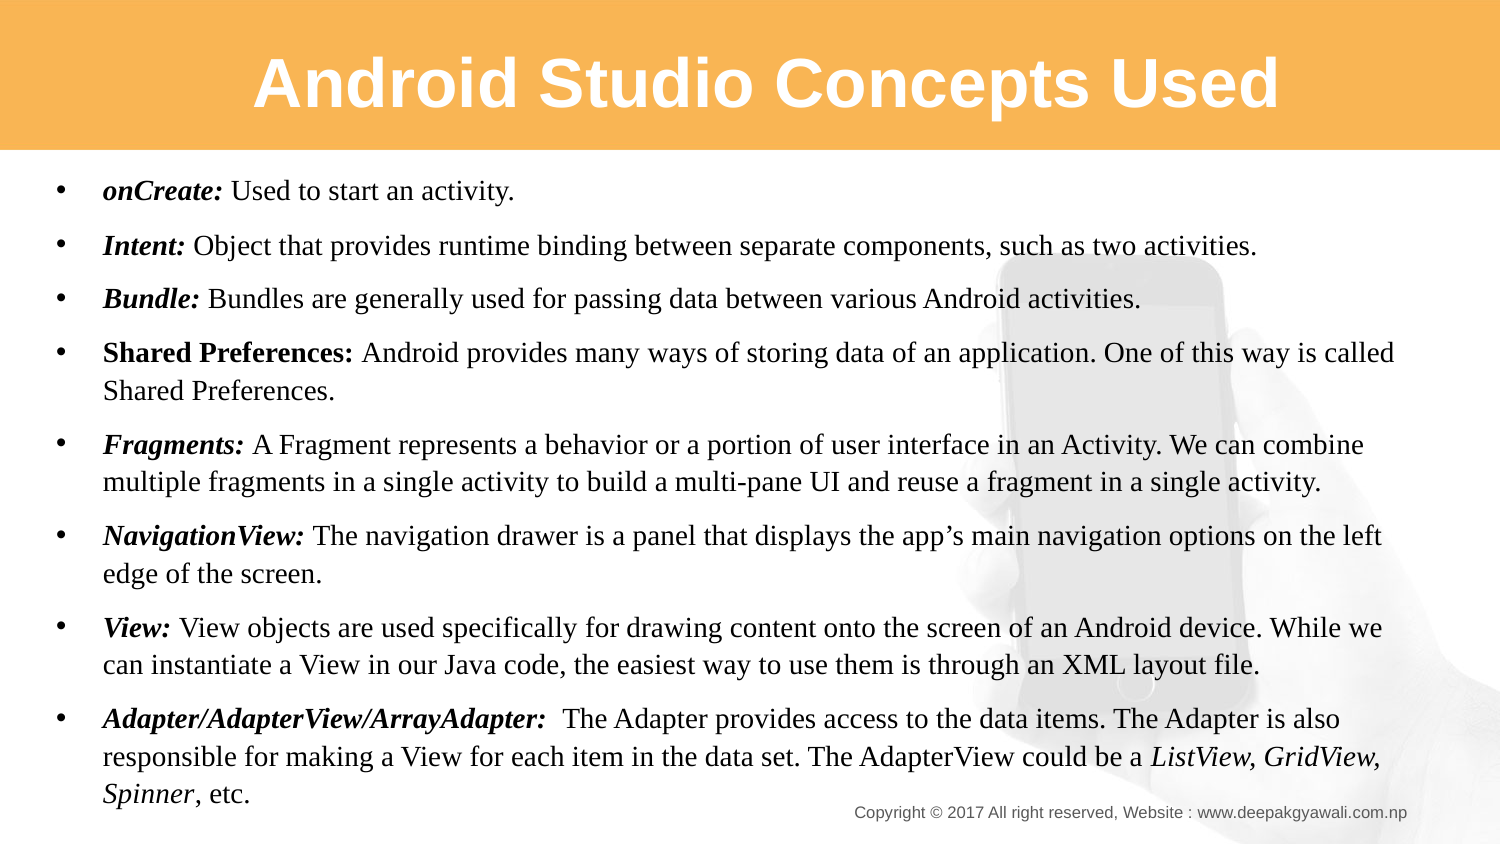

Android Studio Concepts Used
onCreate: Used to start an activity.
Intent: Object that provides runtime binding between separate components, such as two activities.
Bundle: Bundles are generally used for passing data between various Android activities.
Shared Preferences: Android provides many ways of storing data of an application. One of this way is called Shared Preferences.
Fragments: A Fragment represents a behavior or a portion of user interface in an Activity. We can combine multiple fragments in a single activity to build a multi-pane UI and reuse a fragment in a single activity.
NavigationView: The navigation drawer is a panel that displays the app’s main navigation options on the left edge of the screen.
View: View objects are used specifically for drawing content onto the screen of an Android device. While we can instantiate a View in our Java code, the easiest way to use them is through an XML layout file.
Adapter/AdapterView/ArrayAdapter:  The Adapter provides access to the data items. The Adapter is also responsible for making a View for each item in the data set. The AdapterView could be a ListView, GridView, Spinner, etc.
Copyright © 2017 All right reserved, Website : www.deepakgyawali.com.np